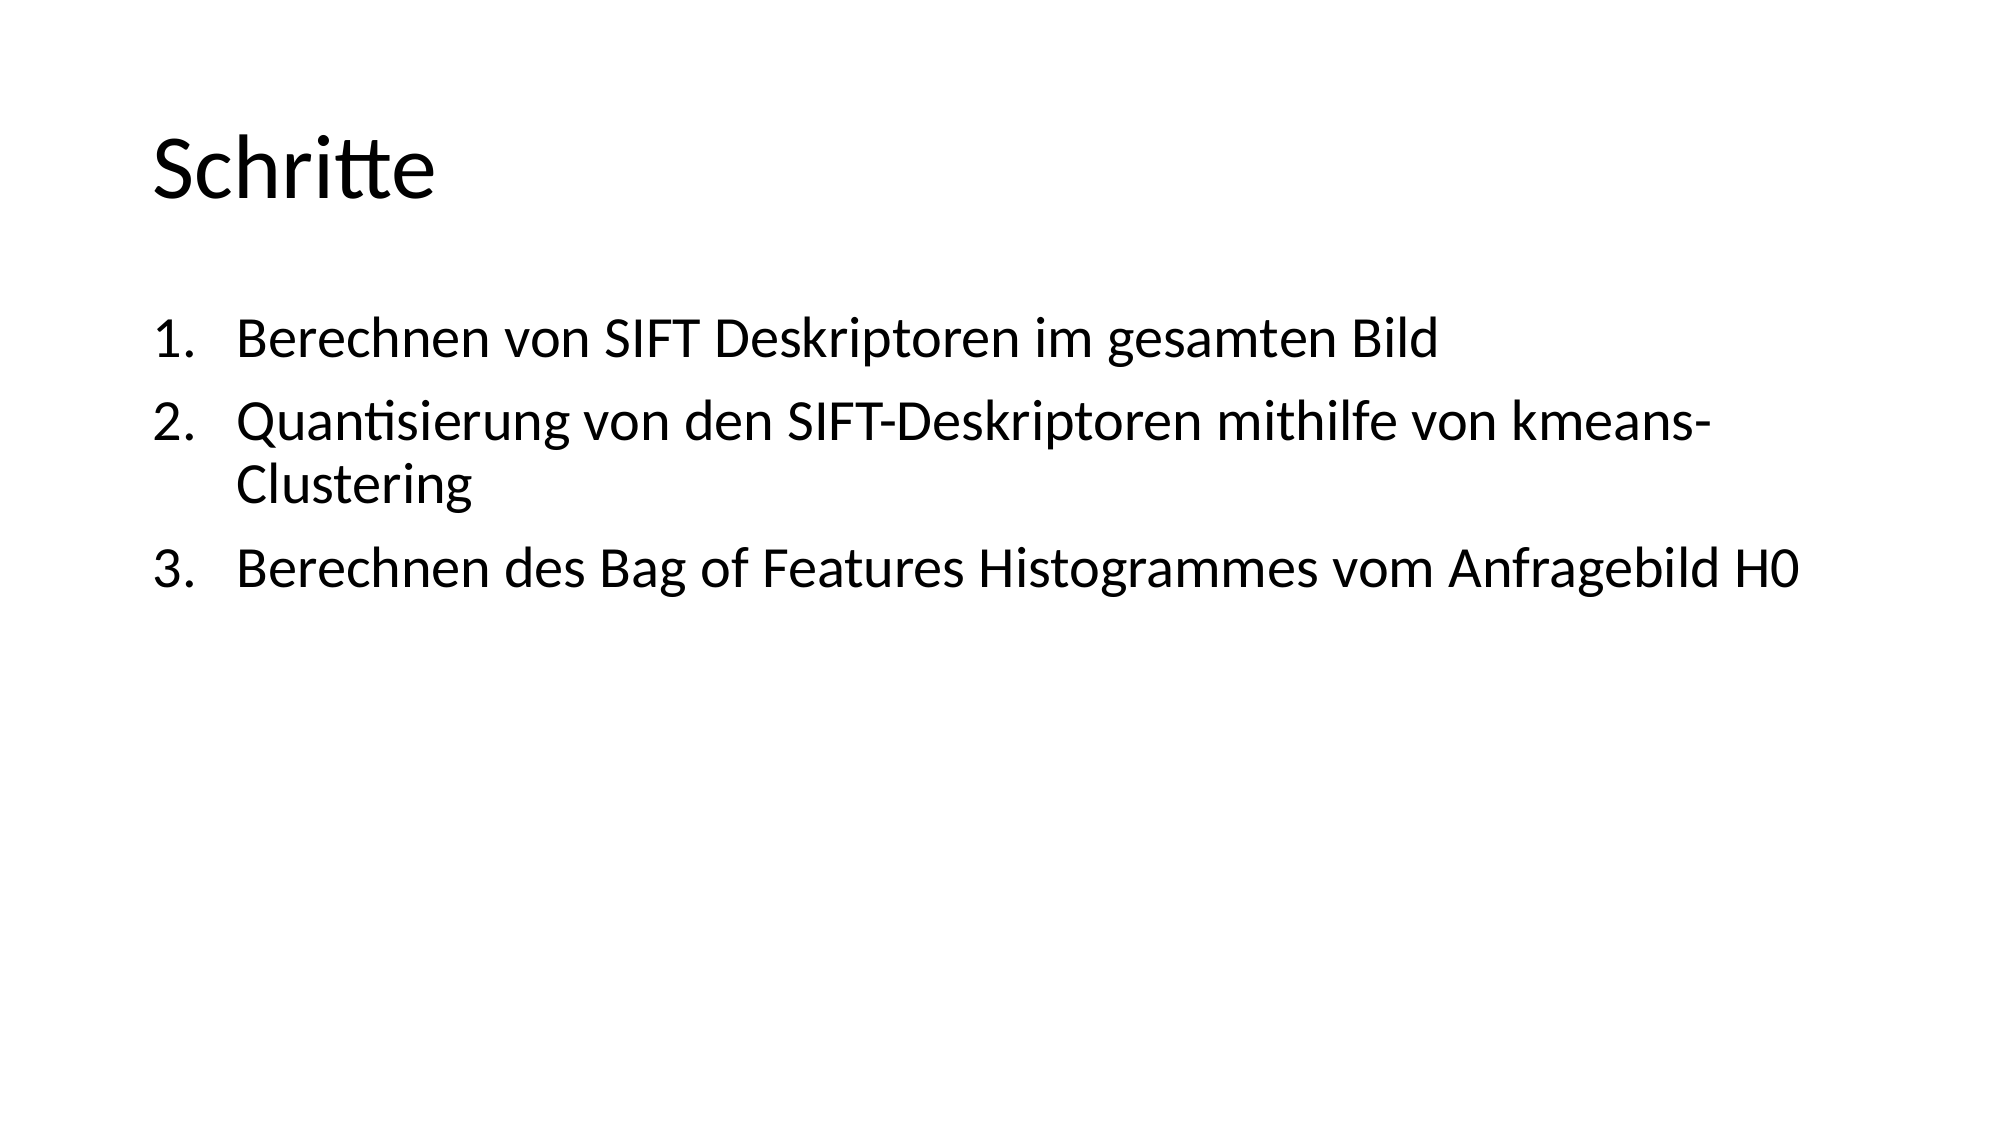

# Schritte
Berechnen von SIFT Deskriptoren im gesamten Bild
Quantisierung von den SIFT-Deskriptoren mithilfe von kmeans-Clustering
Berechnen des Bag of Features Histogrammes vom Anfragebild H0